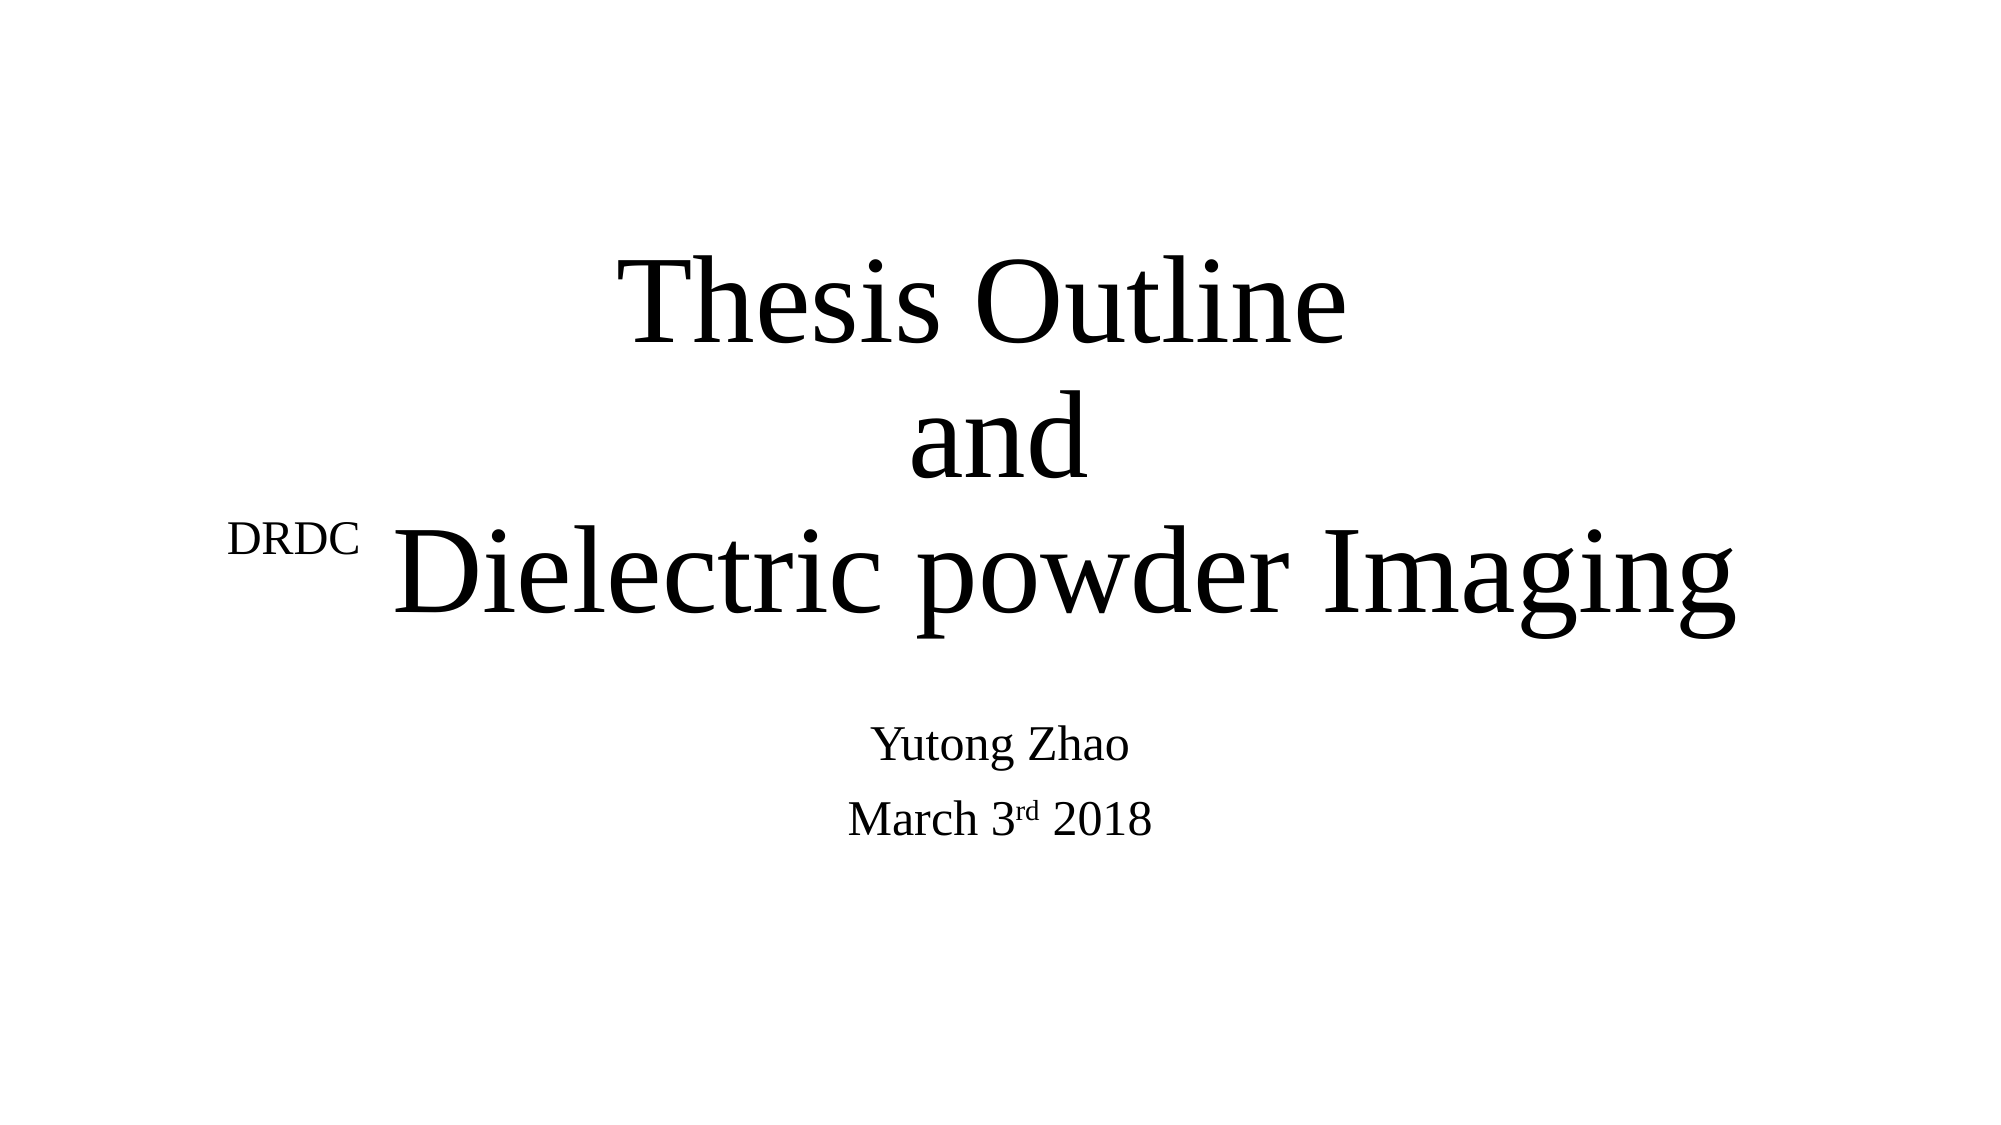

# Thesis Outline and DRDC Dielectric powder Imaging
Yutong Zhao
March 3rd 2018